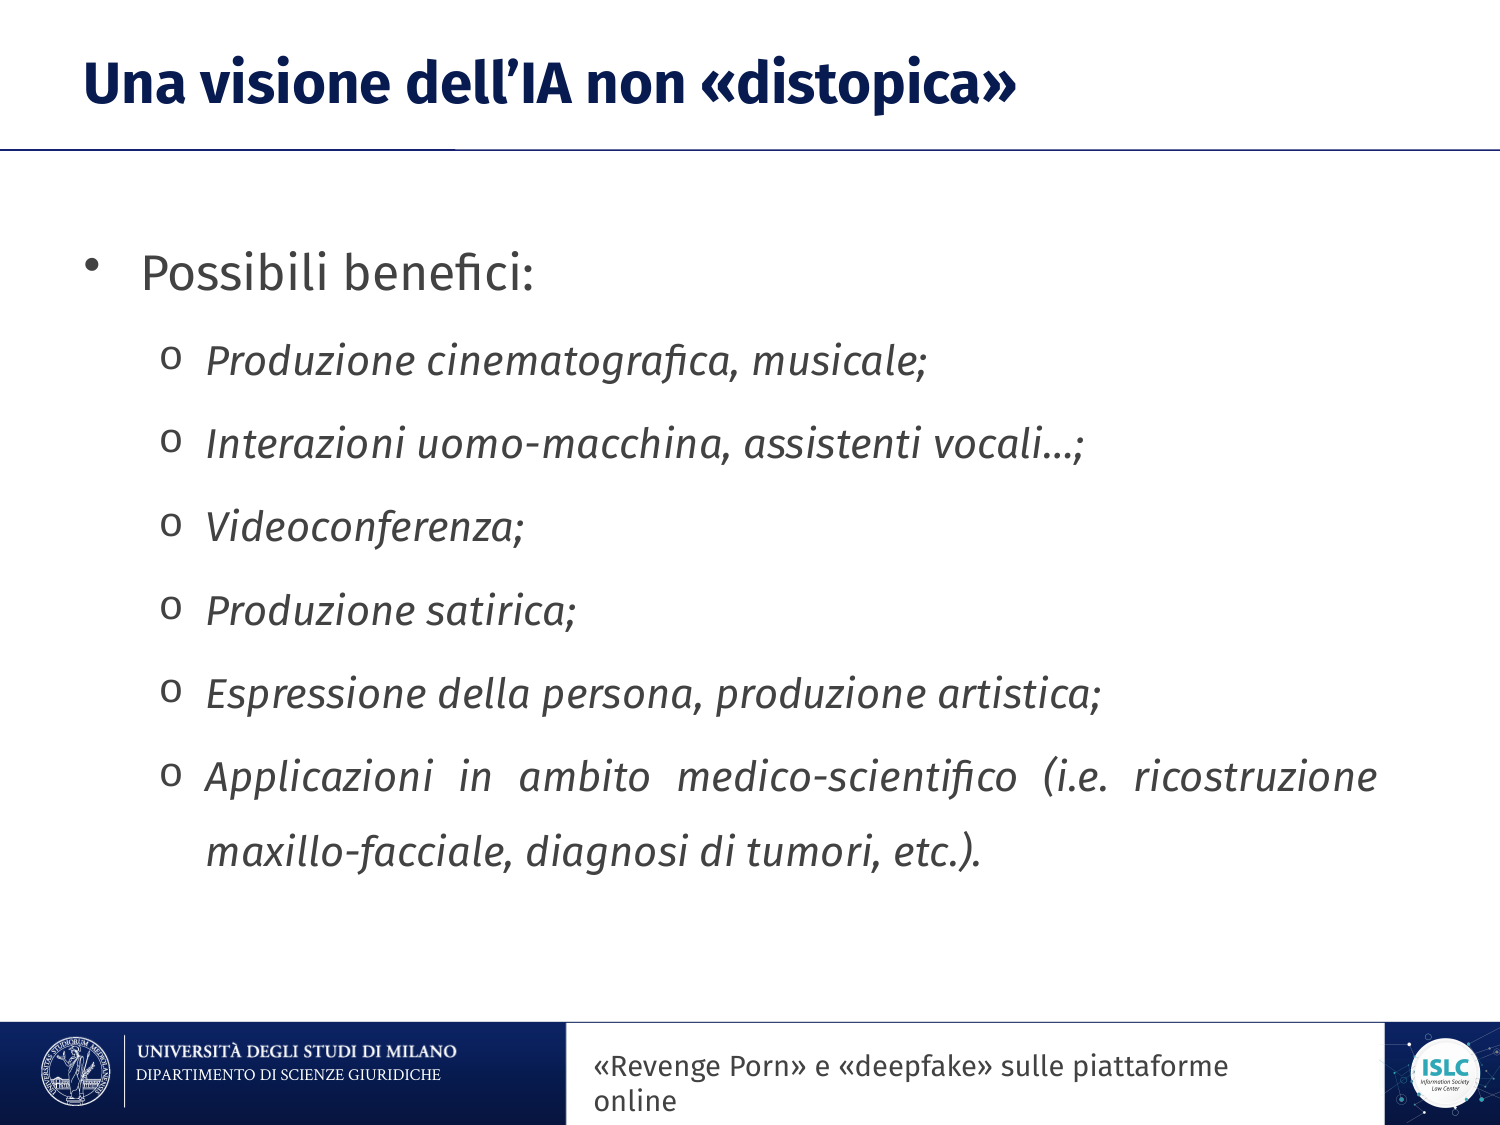

Una visione dell’IA non «distopica»
Possibili benefici:
Produzione cinematografica, musicale;
Interazioni uomo-macchina, assistenti vocali…;
Videoconferenza;
Produzione satirica;
Espressione della persona, produzione artistica;
Applicazioni in ambito medico-scientifico (i.e. ricostruzione maxillo-facciale, diagnosi di tumori, etc.).

«Revenge Porn» sulle piattaforme online
The challenge of deepfake content removal
«Revenge Porn» e «deepfake» sulle piattaforme online
DIPARTIMENTO DI SCIENZE GIURIDICHE